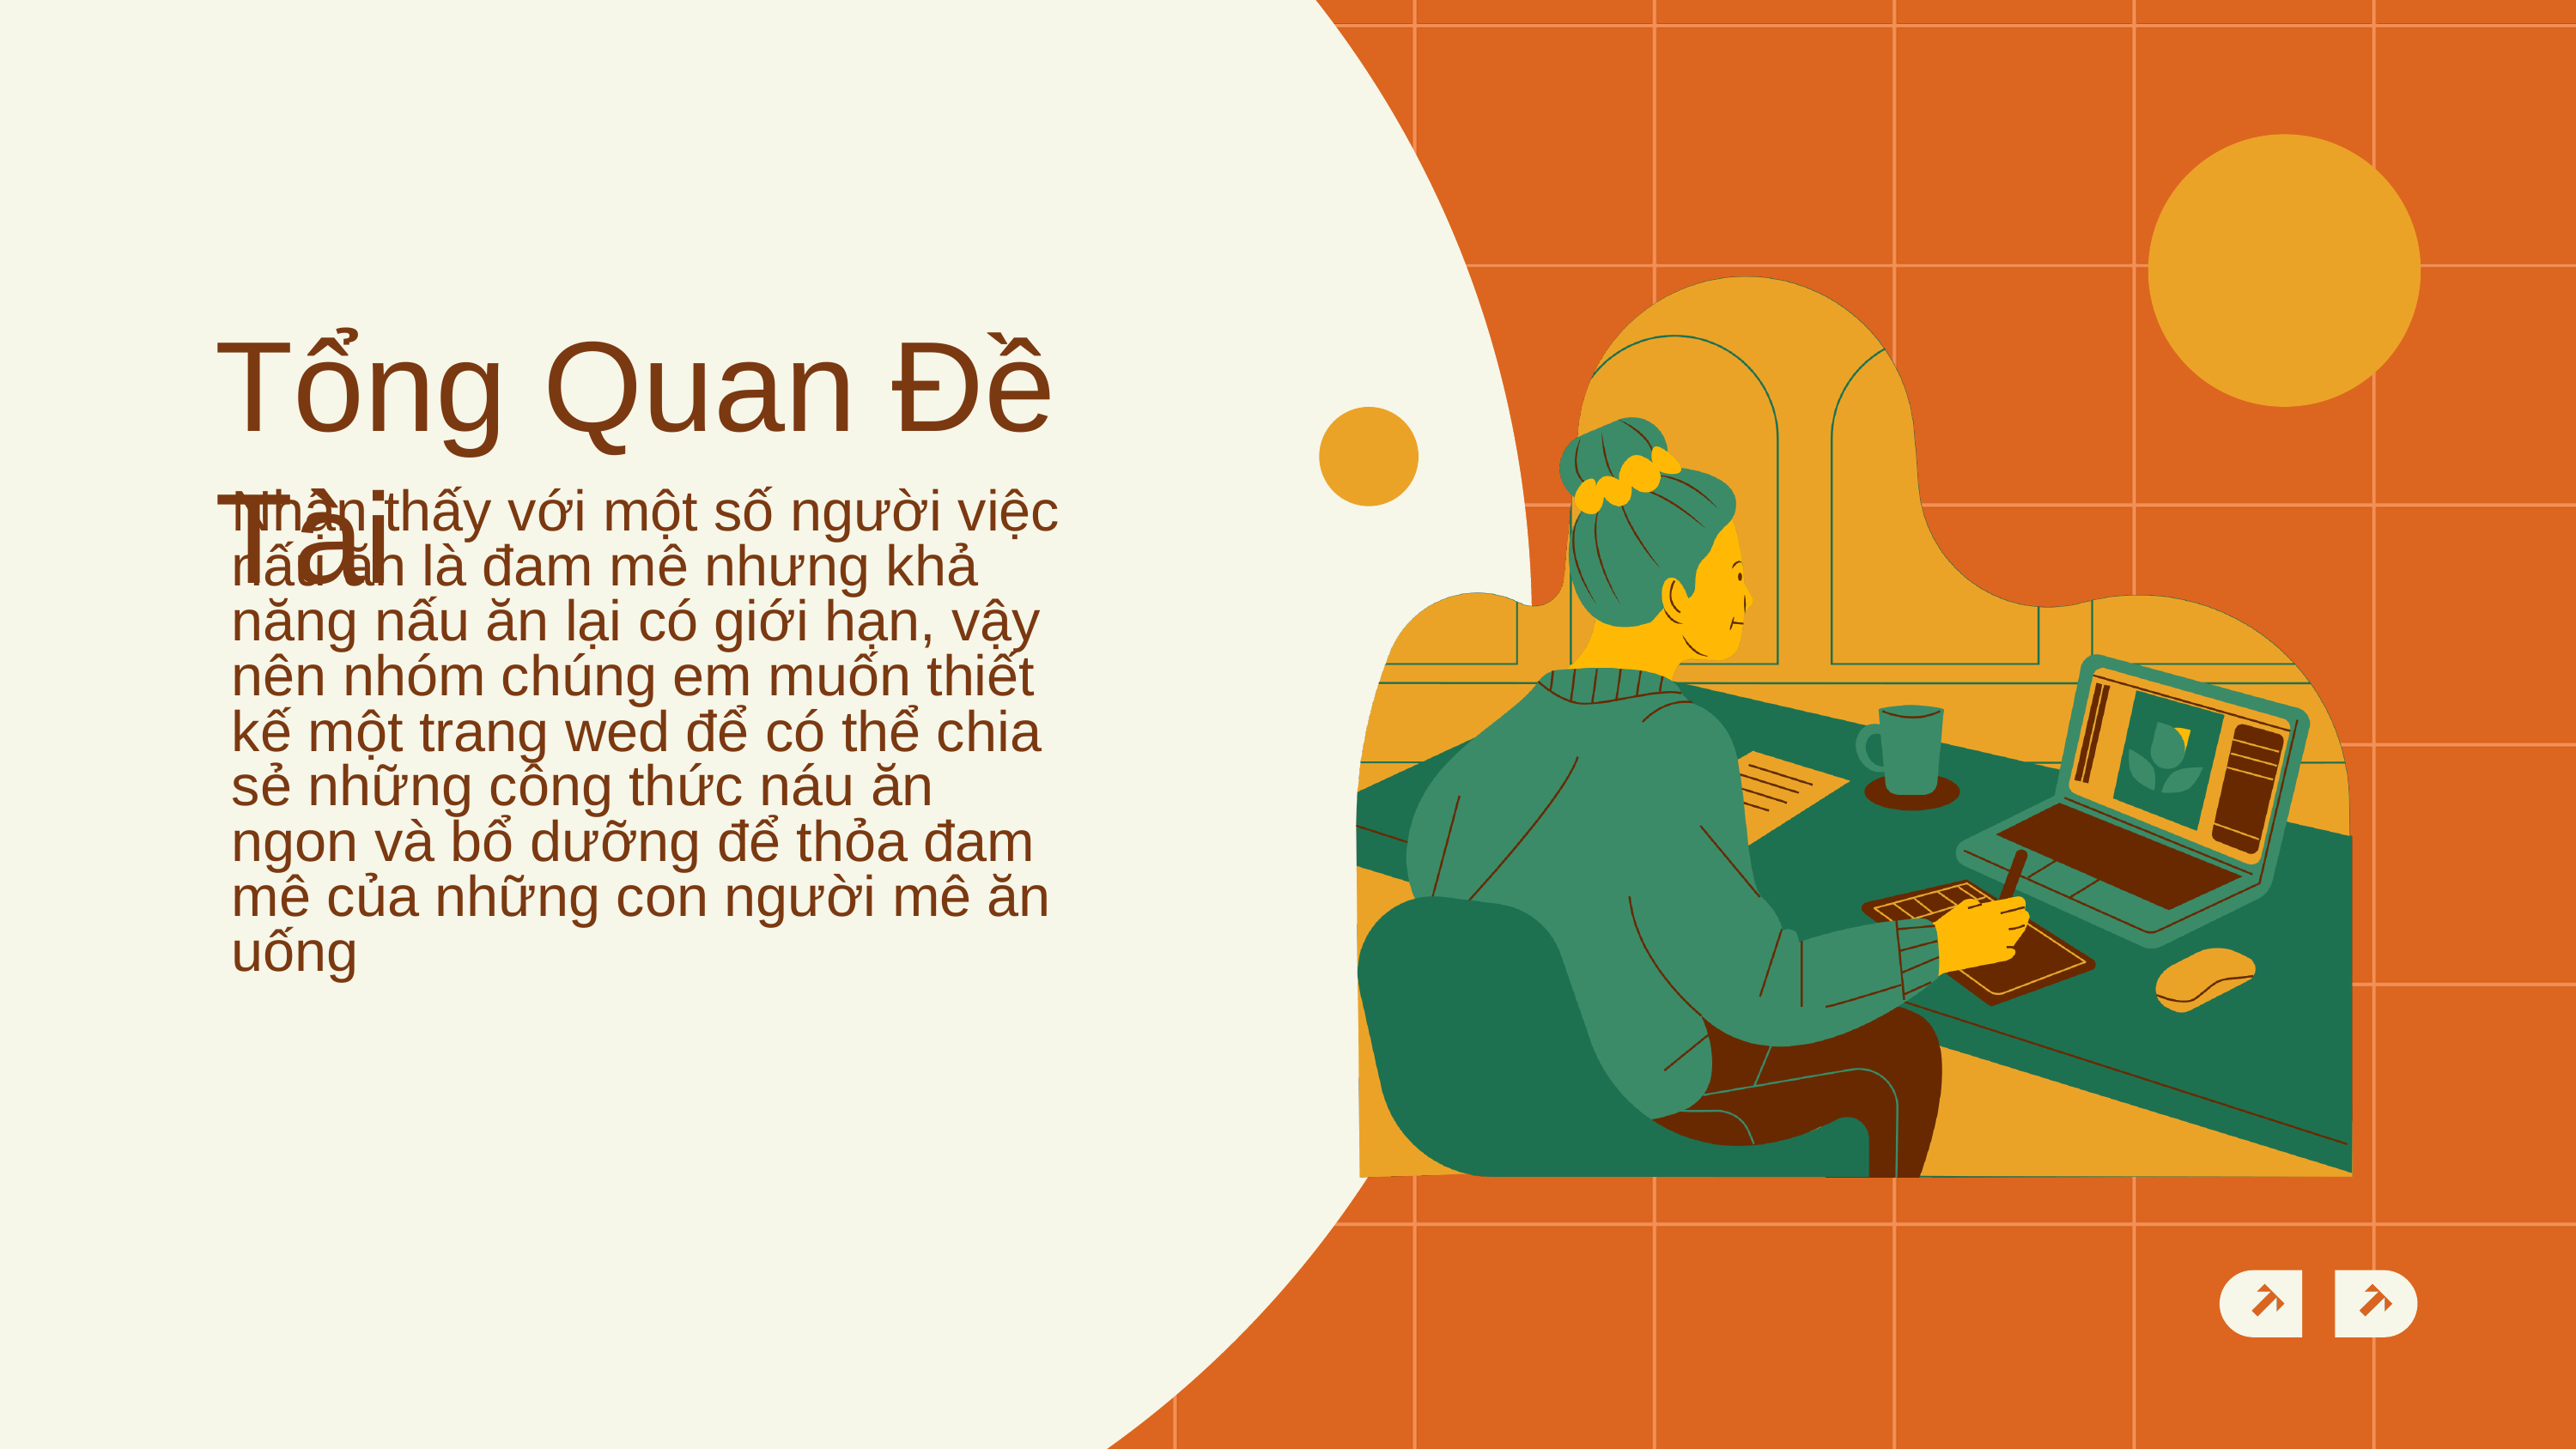

Tổng Quan Đề Tài

Nhận thấy với một số người việc nấu ăn là đam mê nhưng khả năng nấu ăn lại có giới hạn, vậy nên nhóm chúng em muốn thiết kế một trang wed để có thể chia sẻ những công thức náu ăn ngon và bổ dưỡng để thỏa đam mê của những con người mê ăn uống